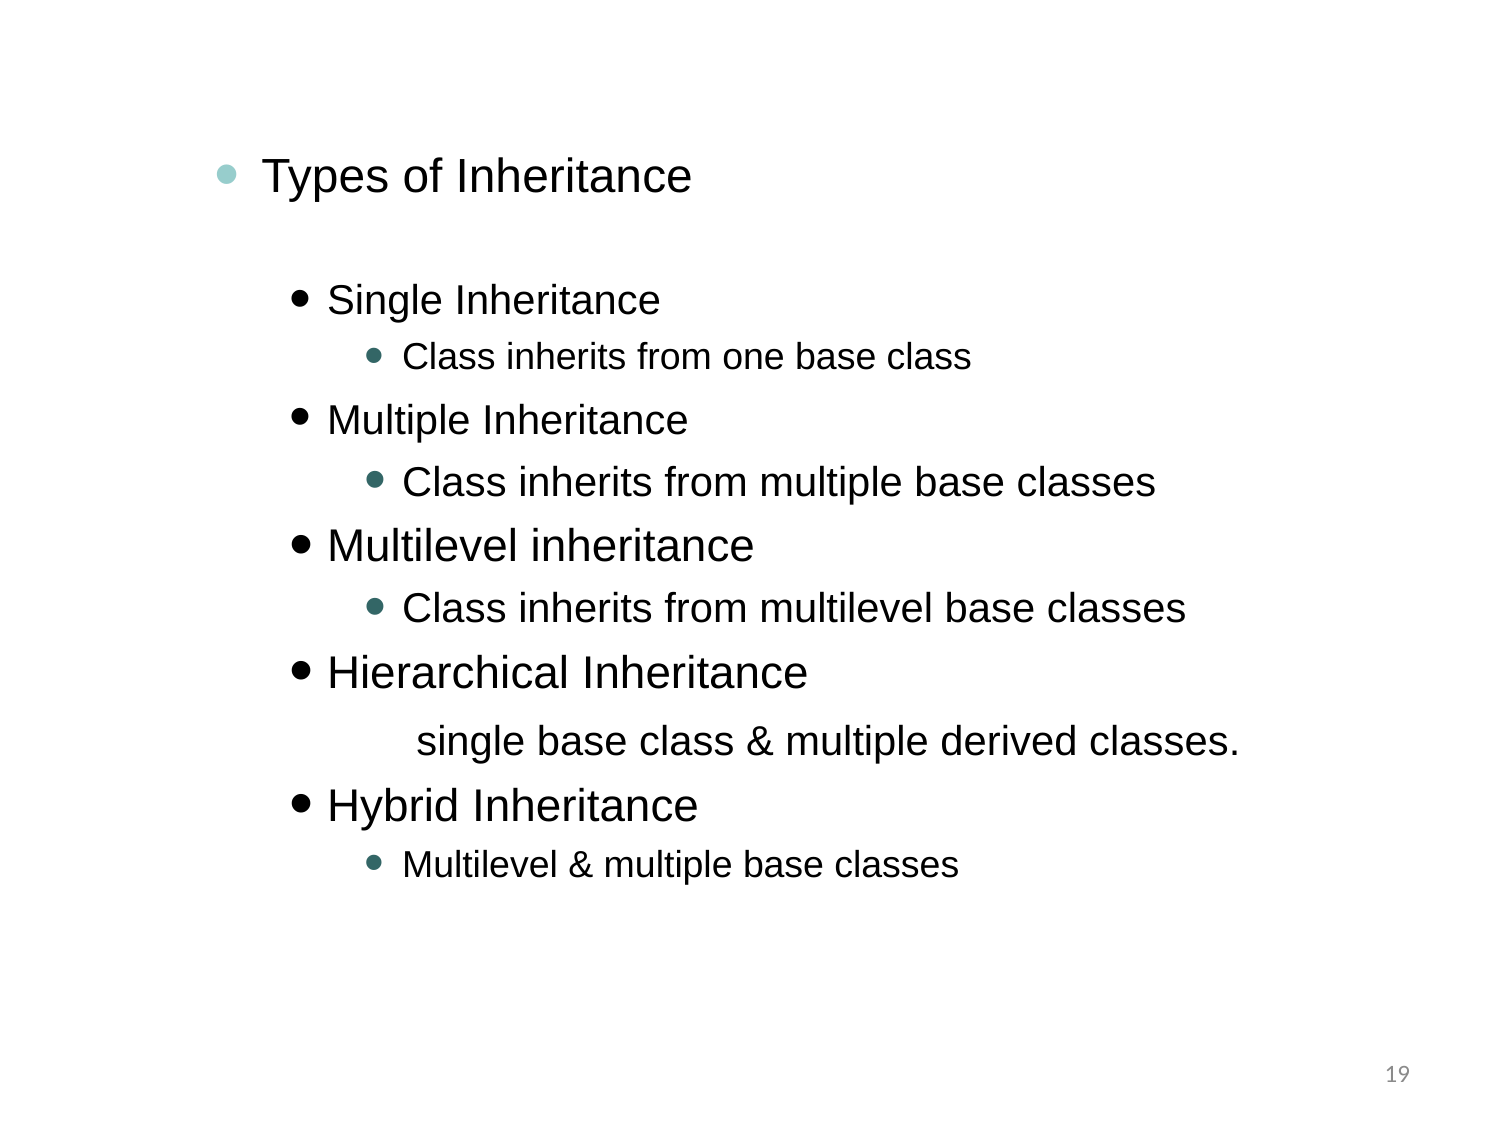

Types of Inheritance

Single Inheritance
Class inherits from one base class
Multiple Inheritance
Class inherits from multiple base classes
Multilevel inheritance
Class inherits from multilevel base classes
Hierarchical Inheritance
	       single base class & multiple derived classes.
Hybrid Inheritance
Multilevel & multiple base classes

19